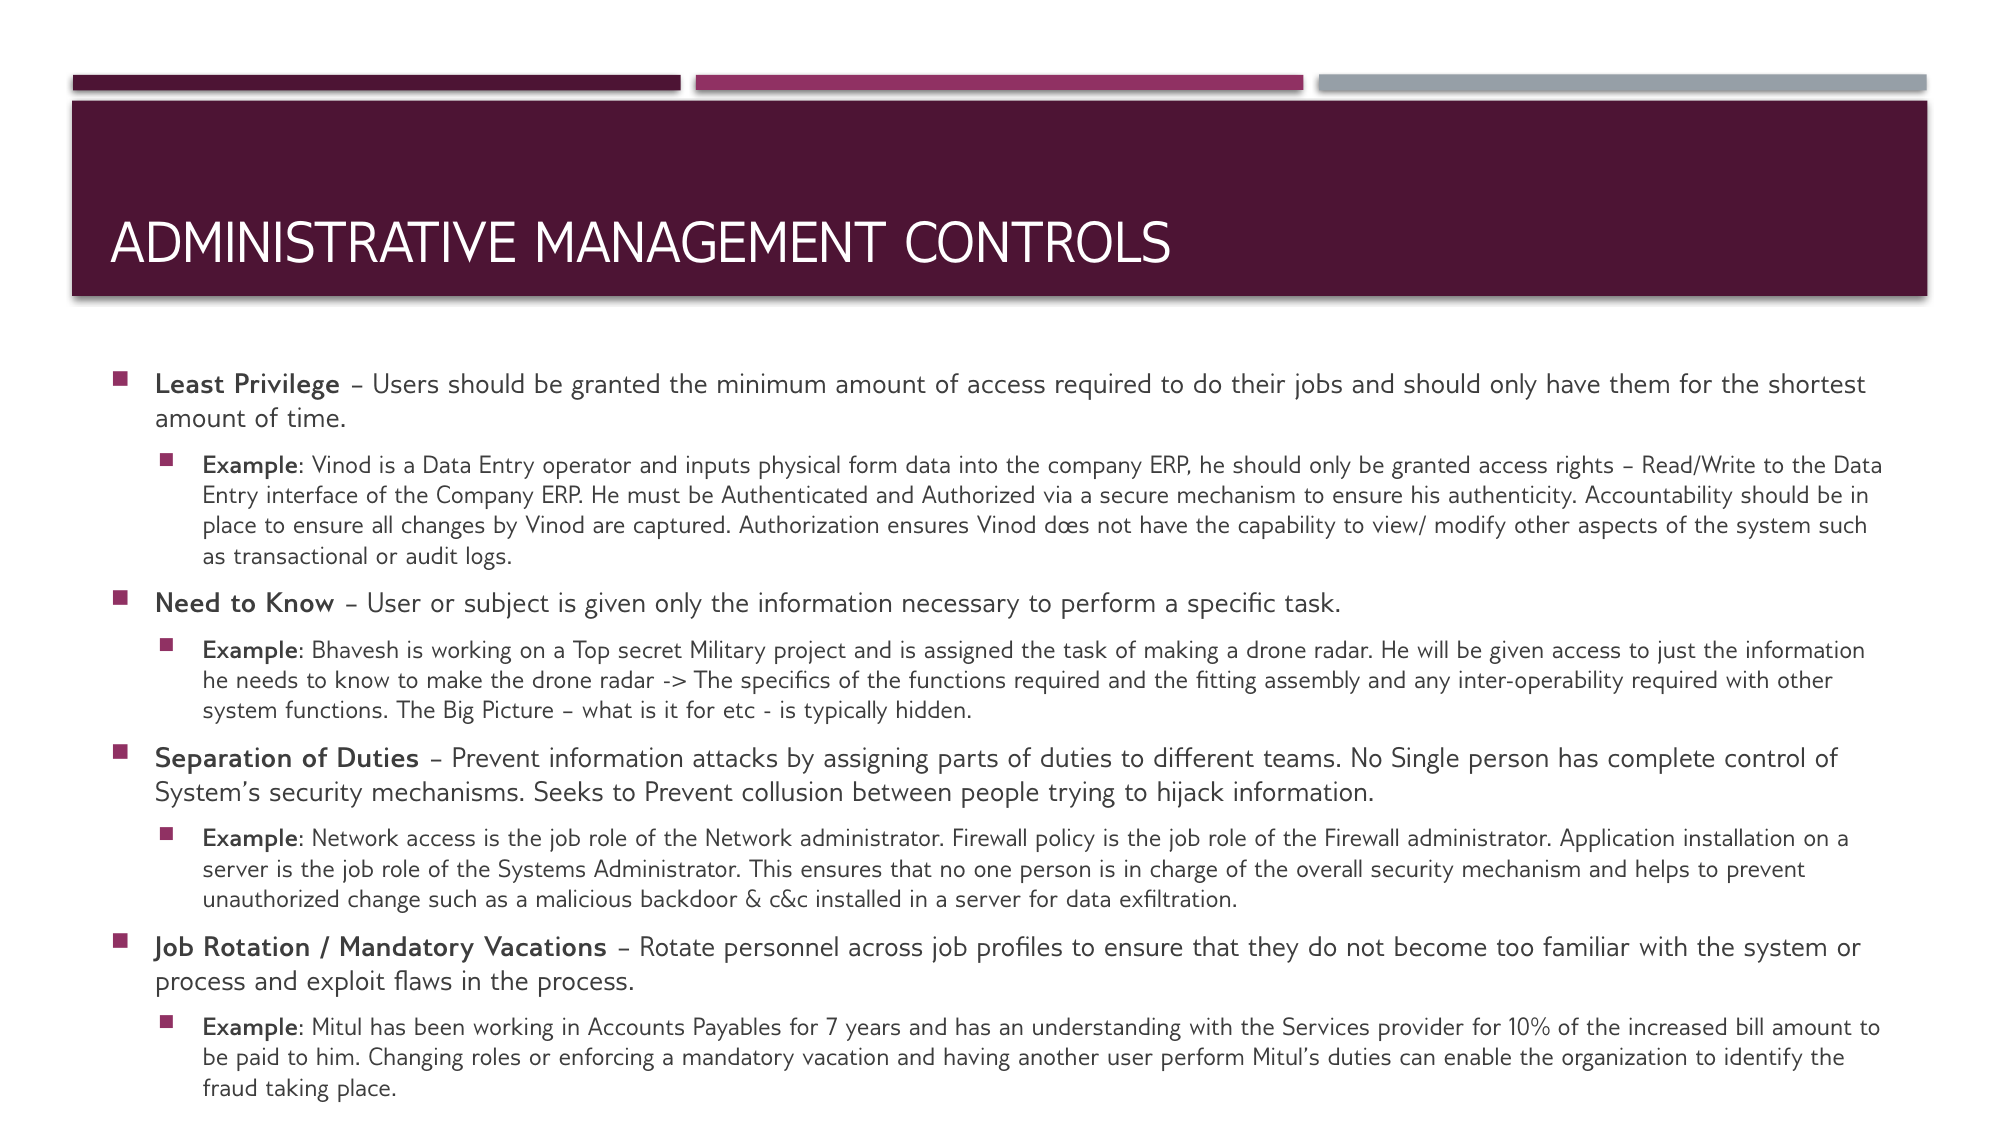

# Administrative Management controls
Least Privilege – Users should be granted the minimum amount of access required to do their jobs and should only have them for the shortest amount of time.
Example: Vinod is a Data Entry operator and inputs physical form data into the company ERP, he should only be granted access rights – Read/Write to the Data Entry interface of the Company ERP. He must be Authenticated and Authorized via a secure mechanism to ensure his authenticity. Accountability should be in place to ensure all changes by Vinod are captured. Authorization ensures Vinod does not have the capability to view/ modify other aspects of the system such as transactional or audit logs.
Need to Know – User or subject is given only the information necessary to perform a specific task.
Example: Bhavesh is working on a Top secret Military project and is assigned the task of making a drone radar. He will be given access to just the information he needs to know to make the drone radar -> The specifics of the functions required and the fitting assembly and any inter-operability required with other system functions. The Big Picture – what is it for etc - is typically hidden.
Separation of Duties – Prevent information attacks by assigning parts of duties to different teams. No Single person has complete control of System’s security mechanisms. Seeks to Prevent collusion between people trying to hijack information.
Example: Network access is the job role of the Network administrator. Firewall policy is the job role of the Firewall administrator. Application installation on a server is the job role of the Systems Administrator. This ensures that no one person is in charge of the overall security mechanism and helps to prevent unauthorized change such as a malicious backdoor & c&c installed in a server for data exfiltration.
Job Rotation / Mandatory Vacations – Rotate personnel across job profiles to ensure that they do not become too familiar with the system or process and exploit flaws in the process.
Example: Mitul has been working in Accounts Payables for 7 years and has an understanding with the Services provider for 10% of the increased bill amount to be paid to him. Changing roles or enforcing a mandatory vacation and having another user perform Mitul’s duties can enable the organization to identify the fraud taking place.